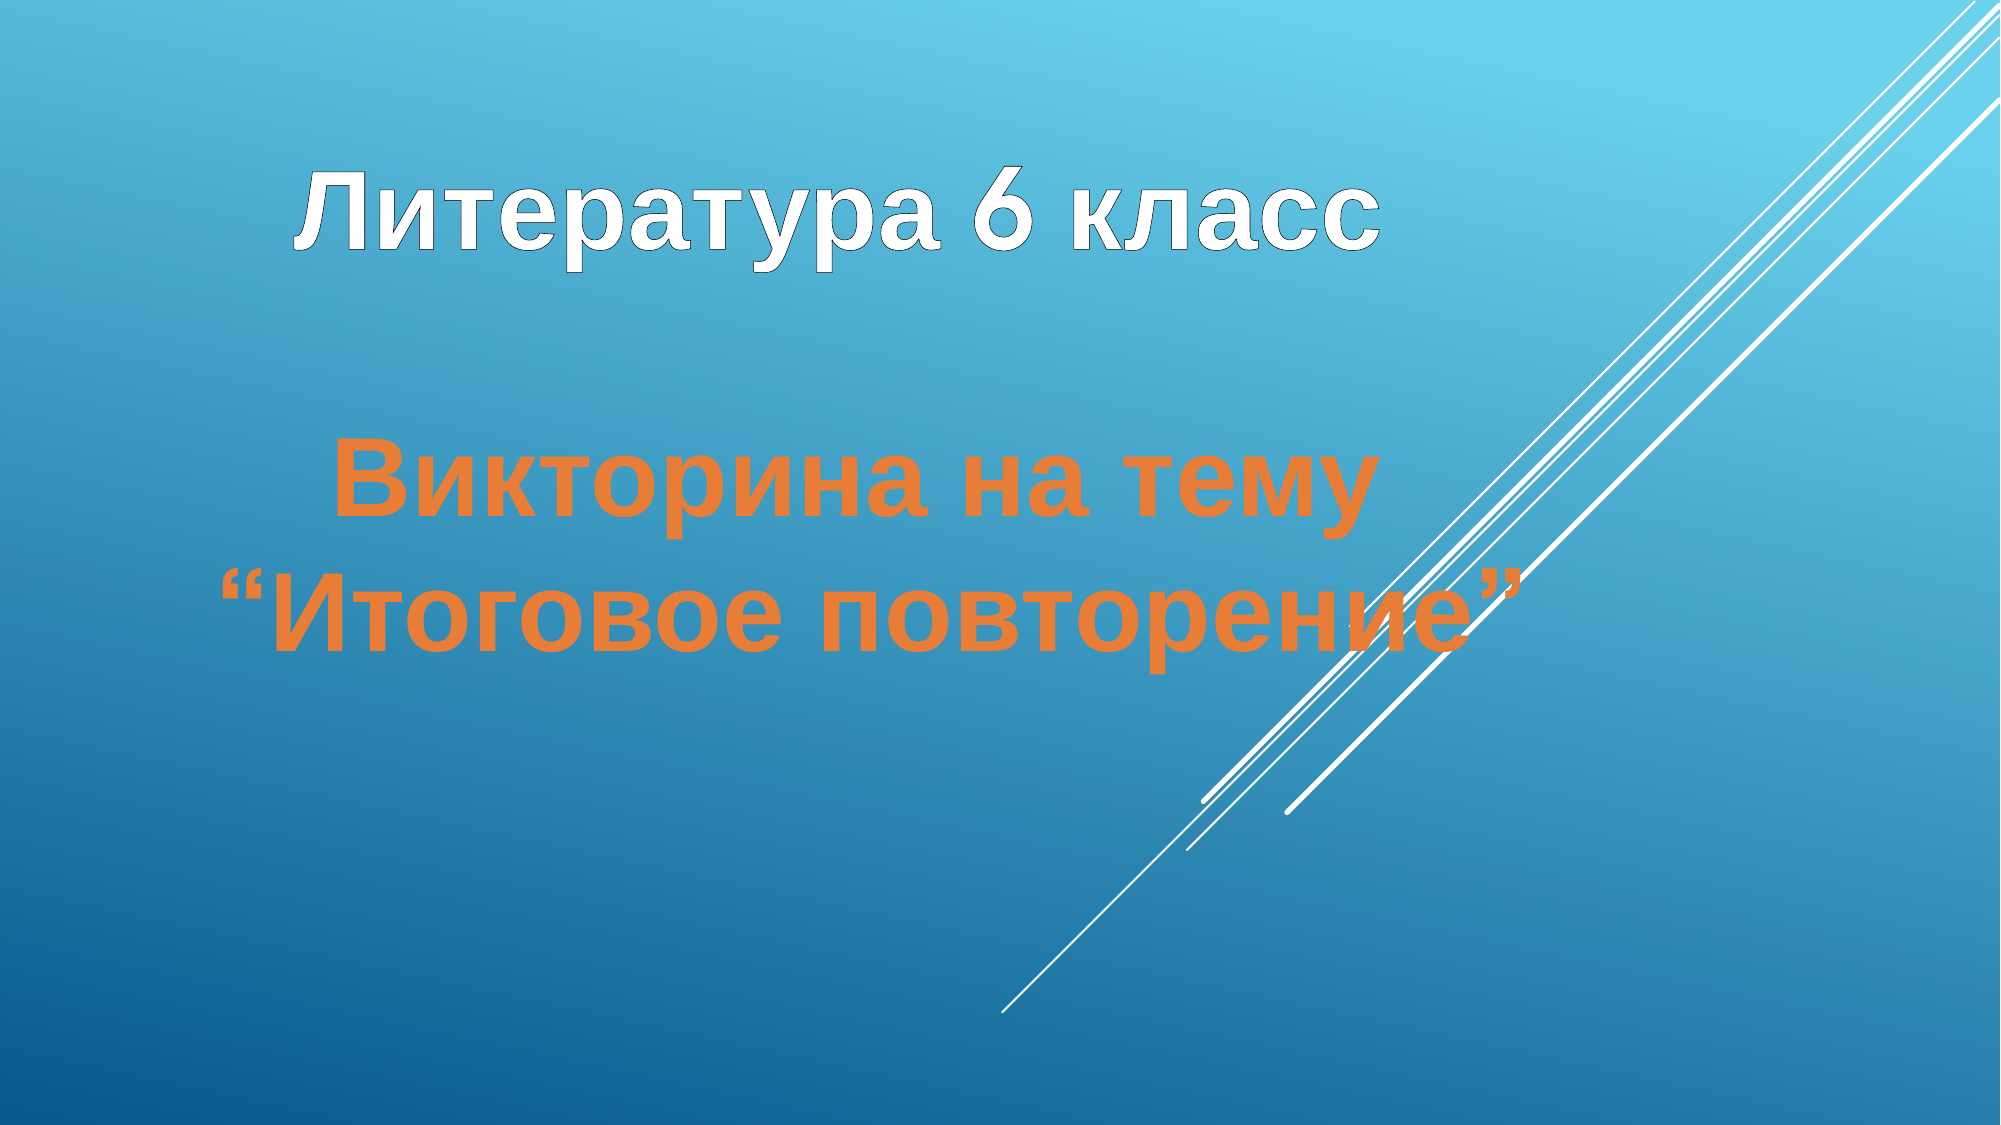

Литература 6 класс

Викторина на тему
“Итоговое повторение”